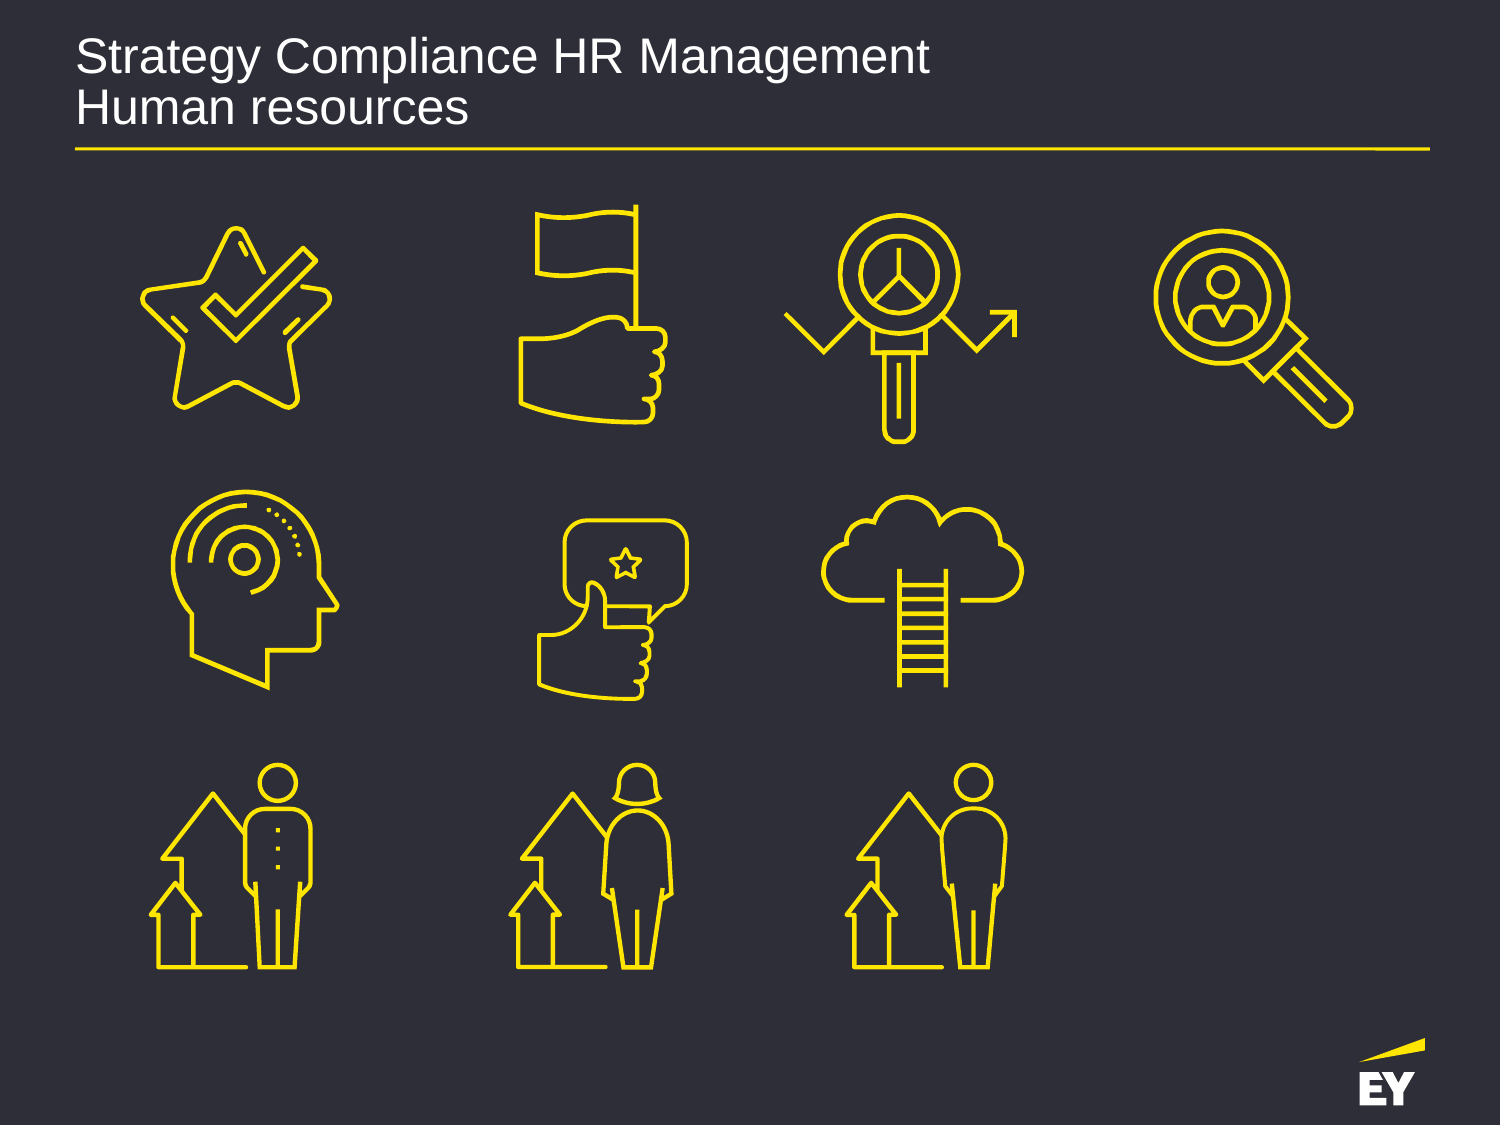

# Strategy Compliance HR Management Human resources